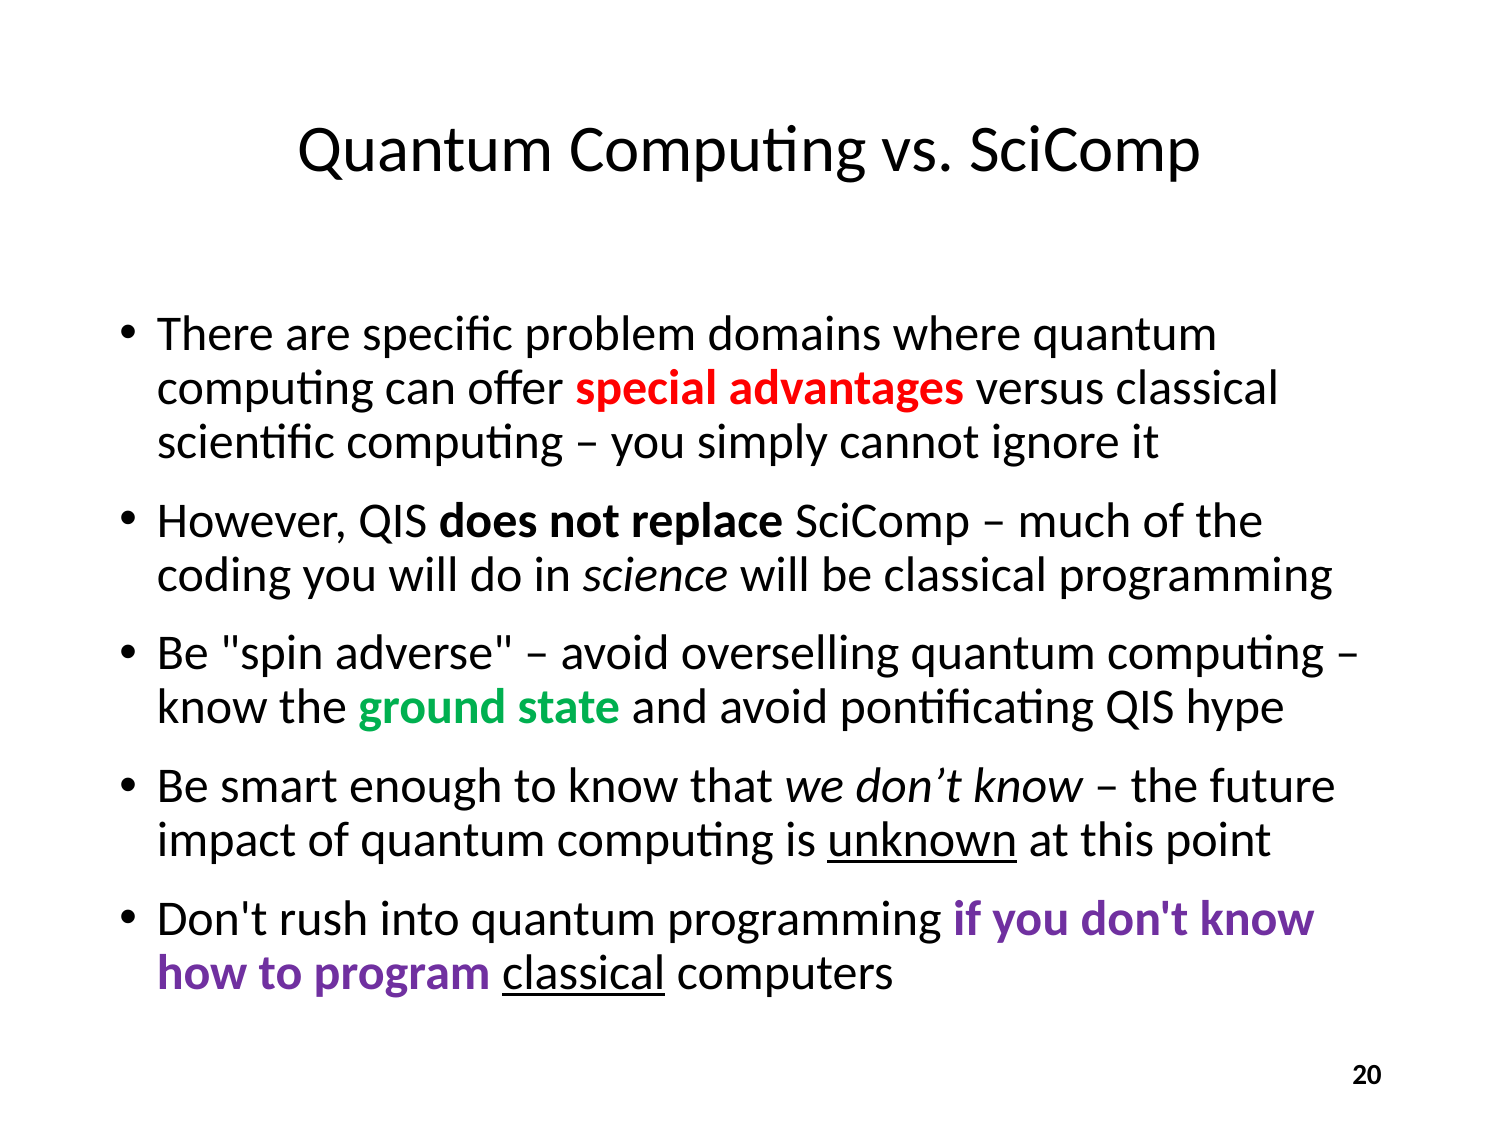

# Quantum Computing vs. SciComp
There are specific problem domains where quantum computing can offer special advantages versus classical scientific computing – you simply cannot ignore it
However, QIS does not replace SciComp – much of the coding you will do in science will be classical programming
Be "spin adverse" – avoid overselling quantum computing – know the ground state and avoid pontificating QIS hype
Be smart enough to know that we don’t know – the future impact of quantum computing is unknown at this point
Don't rush into quantum programming if you don't know how to program classical computers
20